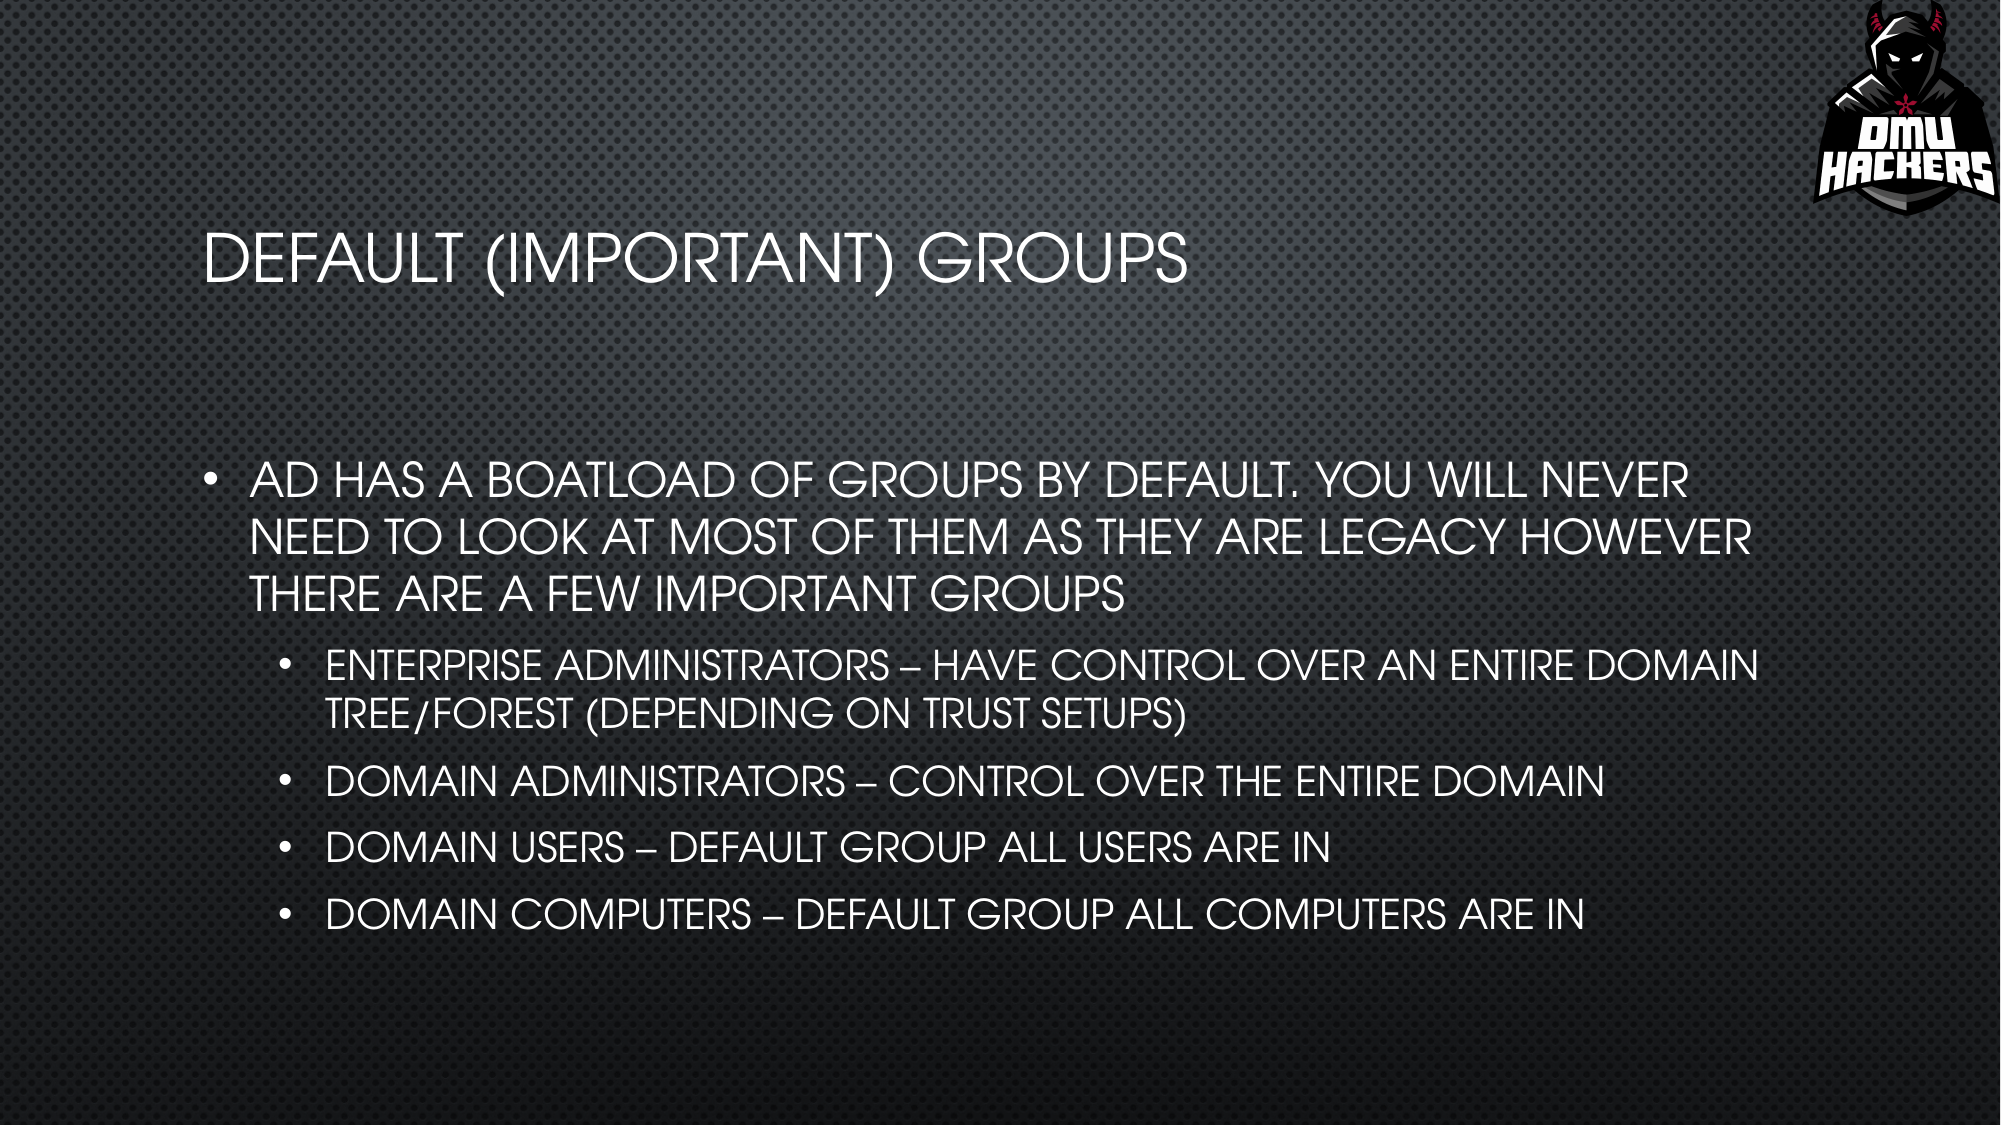

# DEFAULT (IMPORTANT) GROUPS
AD has a boatload of groups by default. You will never need to look at most of them as they are legacy however there are a few important groups
Enterprise Administrators – have control over an entire domain tree/forest (depending on trust setups)
Domain Administrators – Control over the entire domain
Domain Users – default group all users are in
Domain Computers – Default group all computers are in